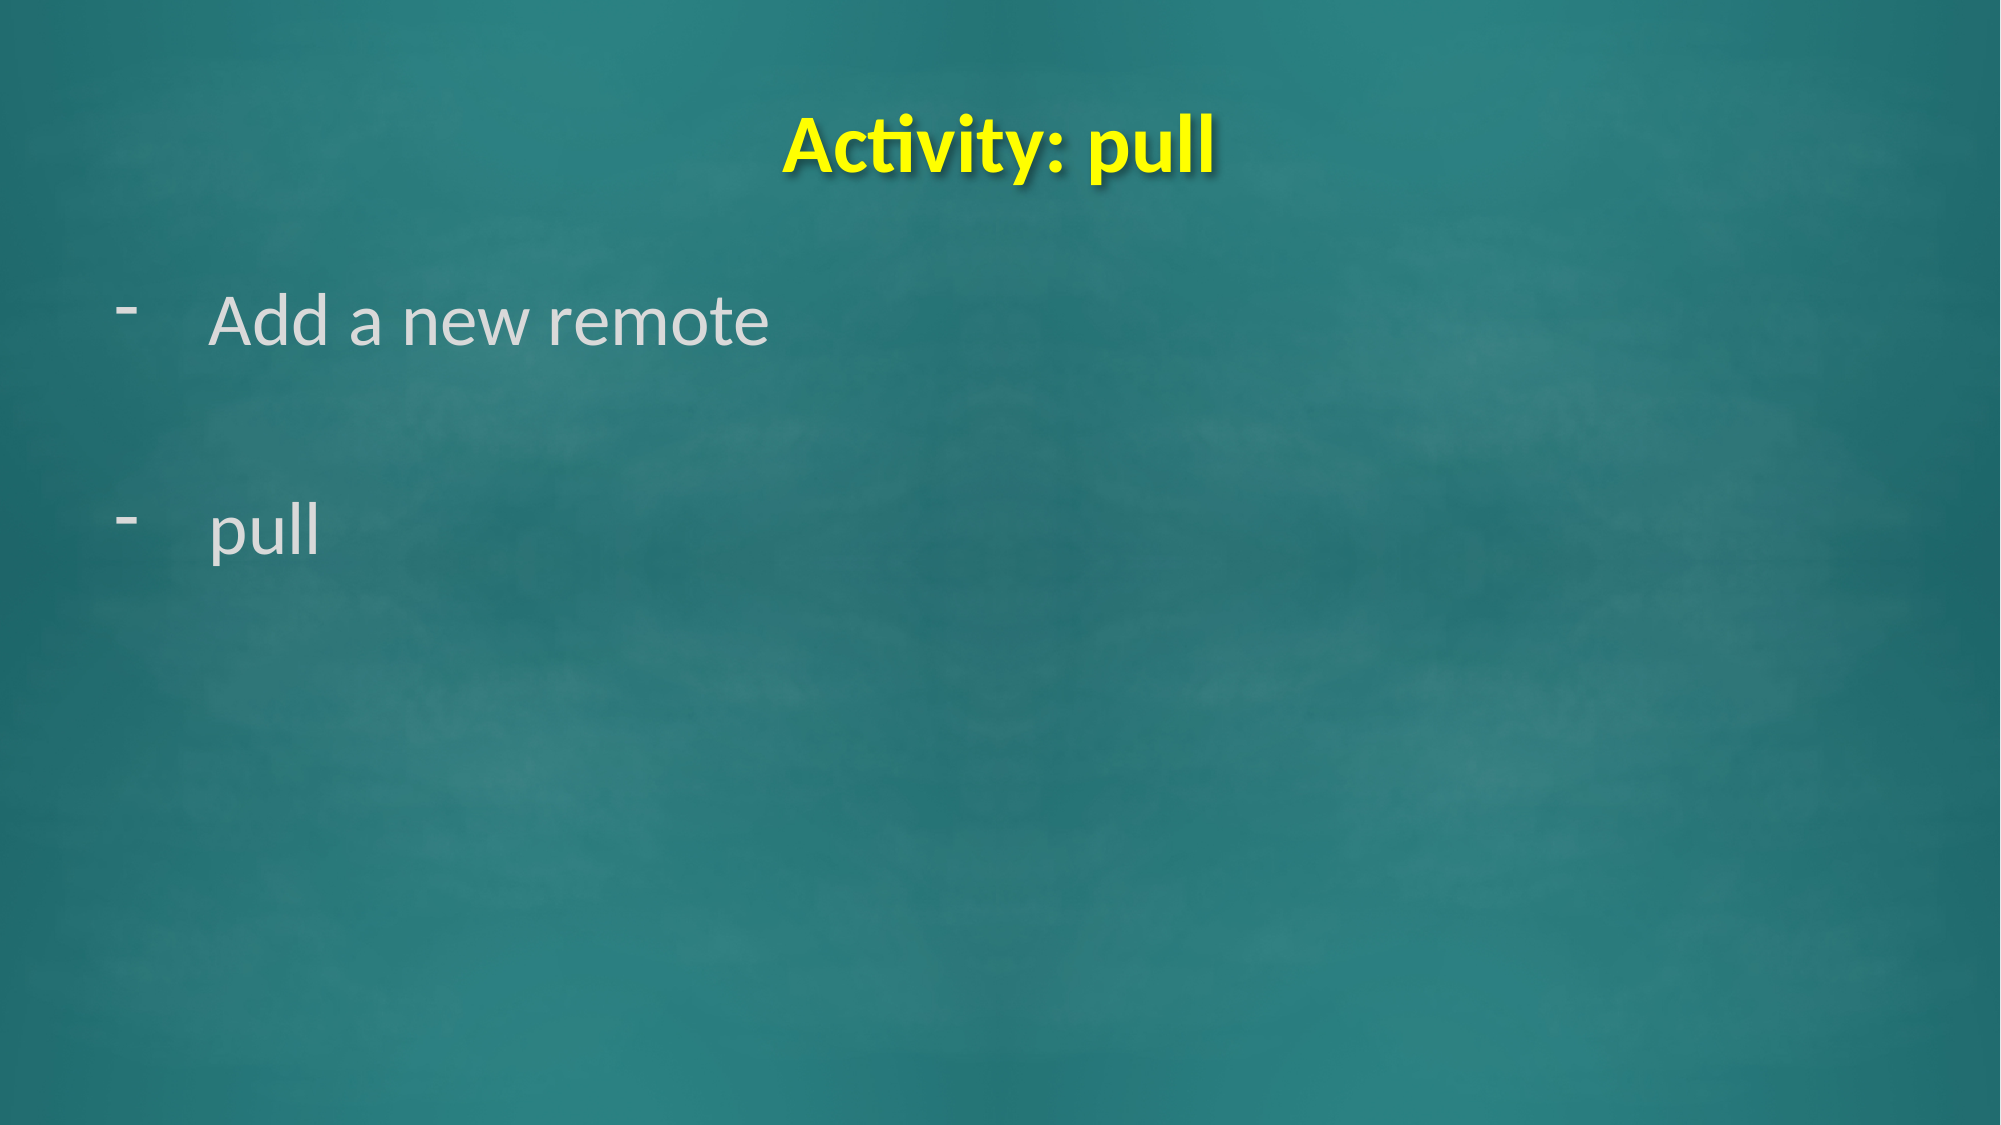

# Activity: pull
Add a new remote

pull